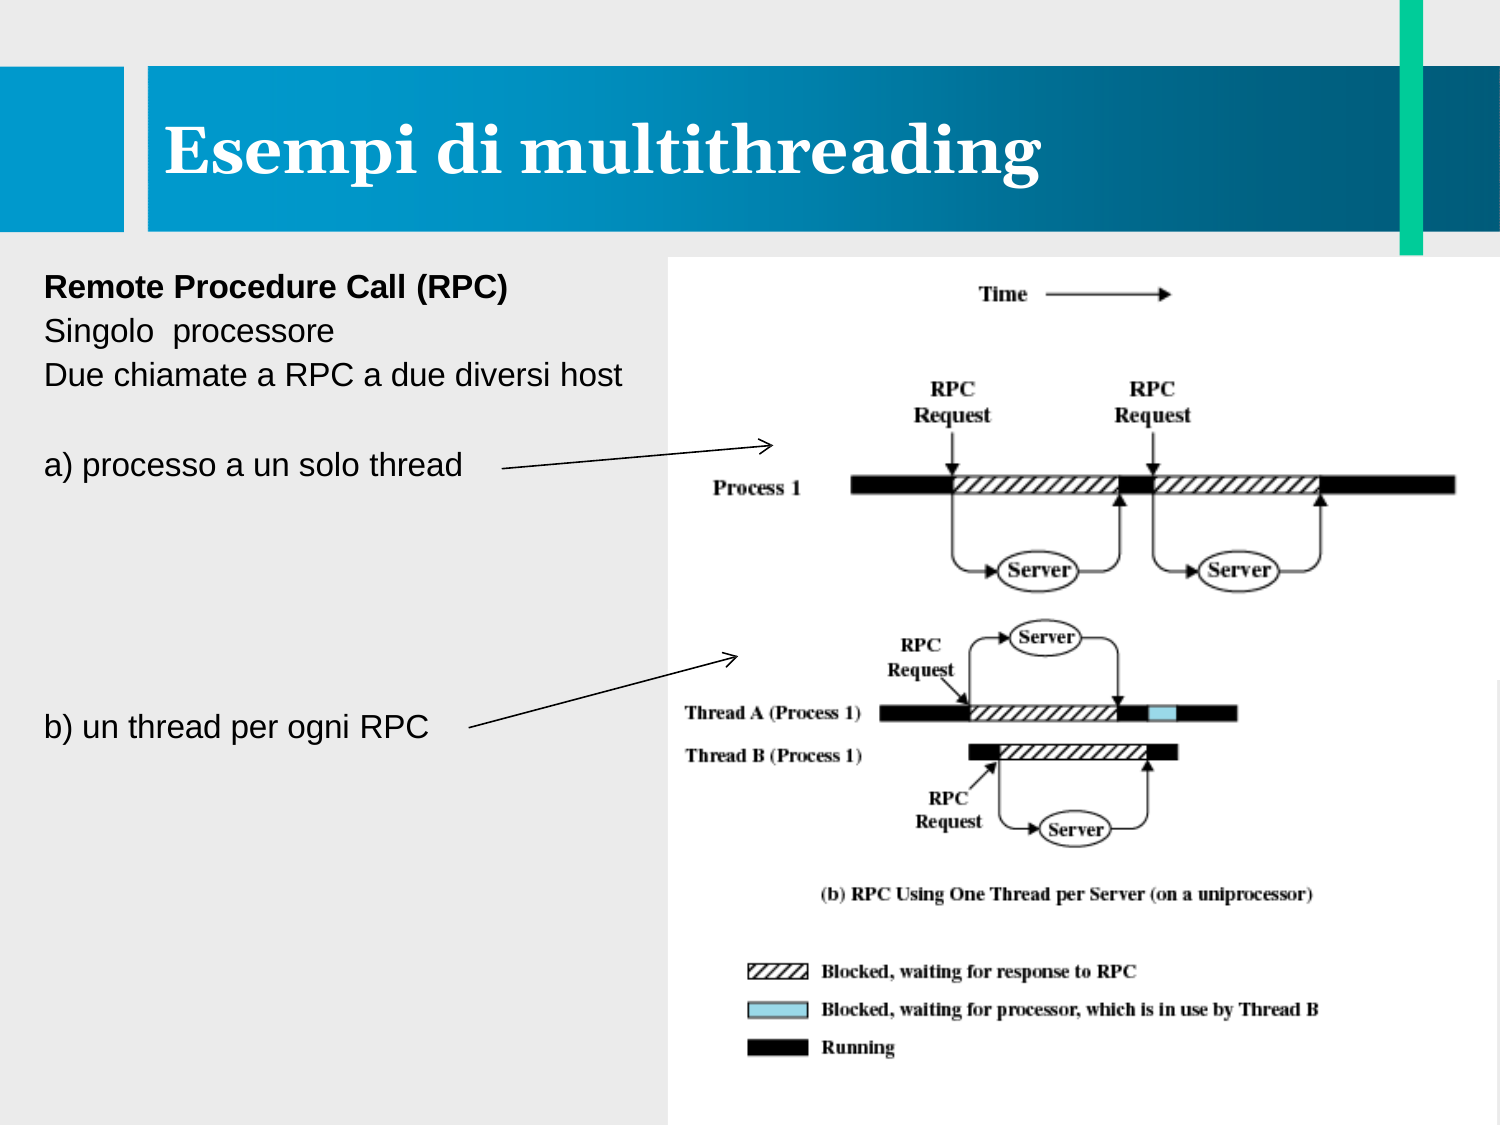

# Esempi di multithreading

Remote Procedure Call (RPC)
Singolo processore
Due chiamate a RPC a due diversi host

a) processo a un solo thread

b) un thread per ogni RPC
8